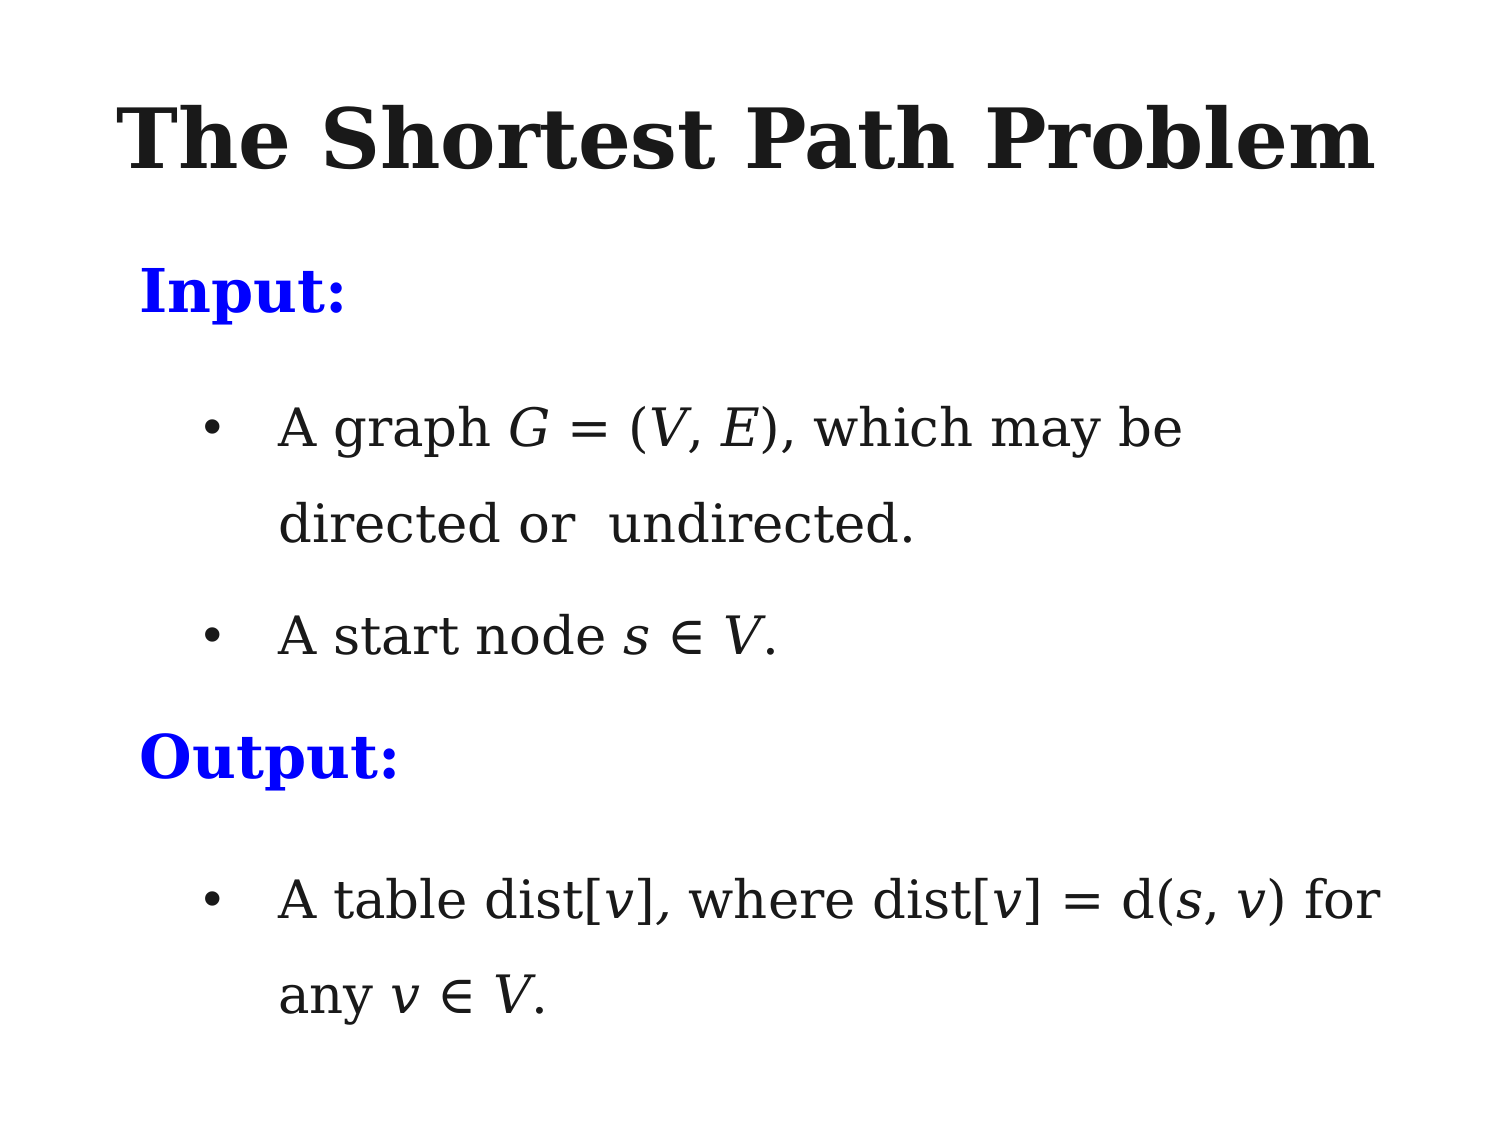

# The Shortest Path Problem
Input:
A graph G = (V, E), which may be directed or  undirected.
A start node s ∈ V.
Output:
A table dist[v], where dist[v] = d(s, v) for any v ∈ V.